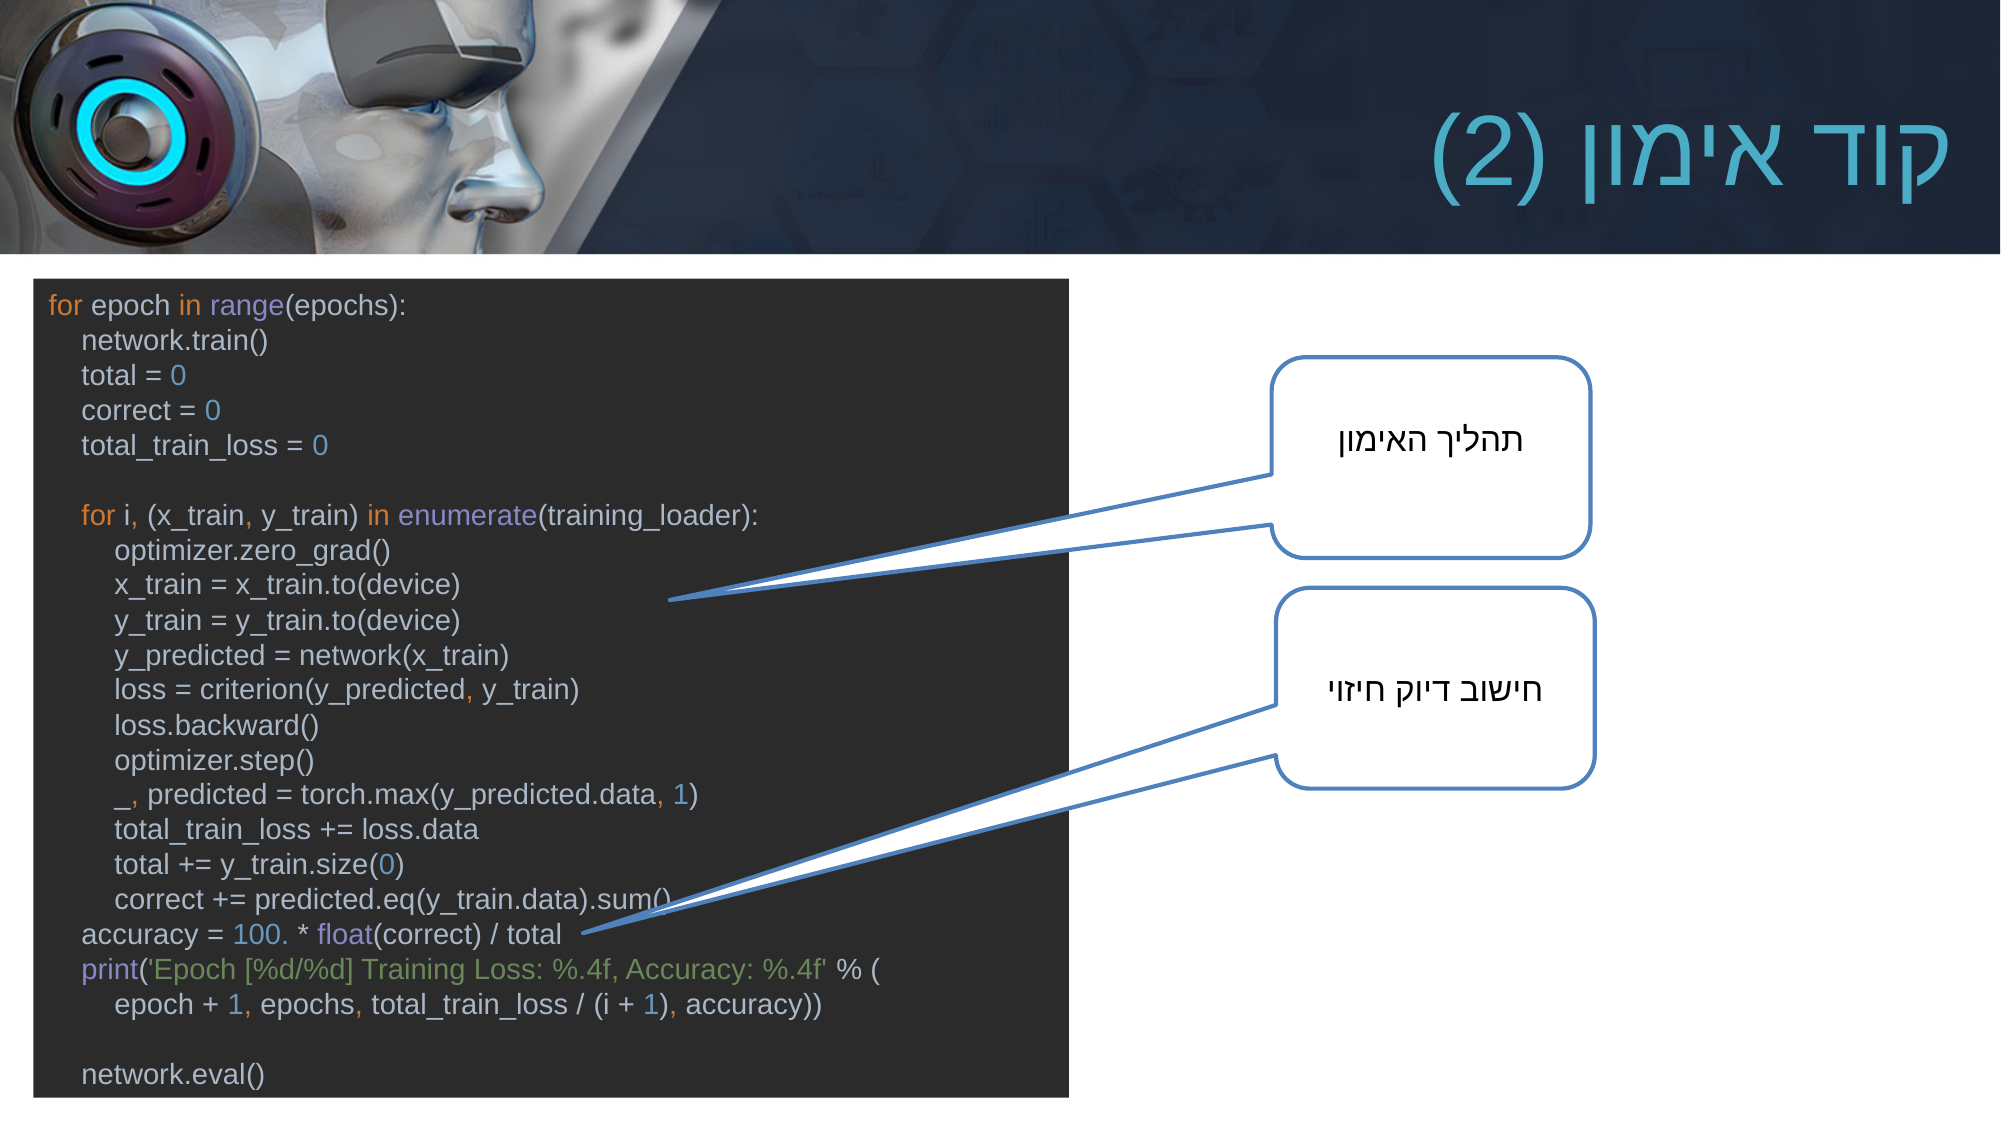

# קוד אימון (2)
for epoch in range(epochs):
    network.train()
    total = 0
    correct = 0
    total_train_loss = 0
    for i, (x_train, y_train) in enumerate(training_loader):
        optimizer.zero_grad()
        x_train = x_train.to(device)
        y_train = y_train.to(device)
        y_predicted = network(x_train)
        loss = criterion(y_predicted, y_train)
        loss.backward()
        optimizer.step()
        _, predicted = torch.max(y_predicted.data, 1)
        total_train_loss += loss.data
        total += y_train.size(0)
        correct += predicted.eq(y_train.data).sum()
    accuracy = 100. * float(correct) / total
    print('Epoch [%d/%d] Training Loss: %.4f, Accuracy: %.4f' % (
        epoch + 1, epochs, total_train_loss / (i + 1), accuracy))
    network.eval()
תהליך האימון
חישוב דיוק חיזוי